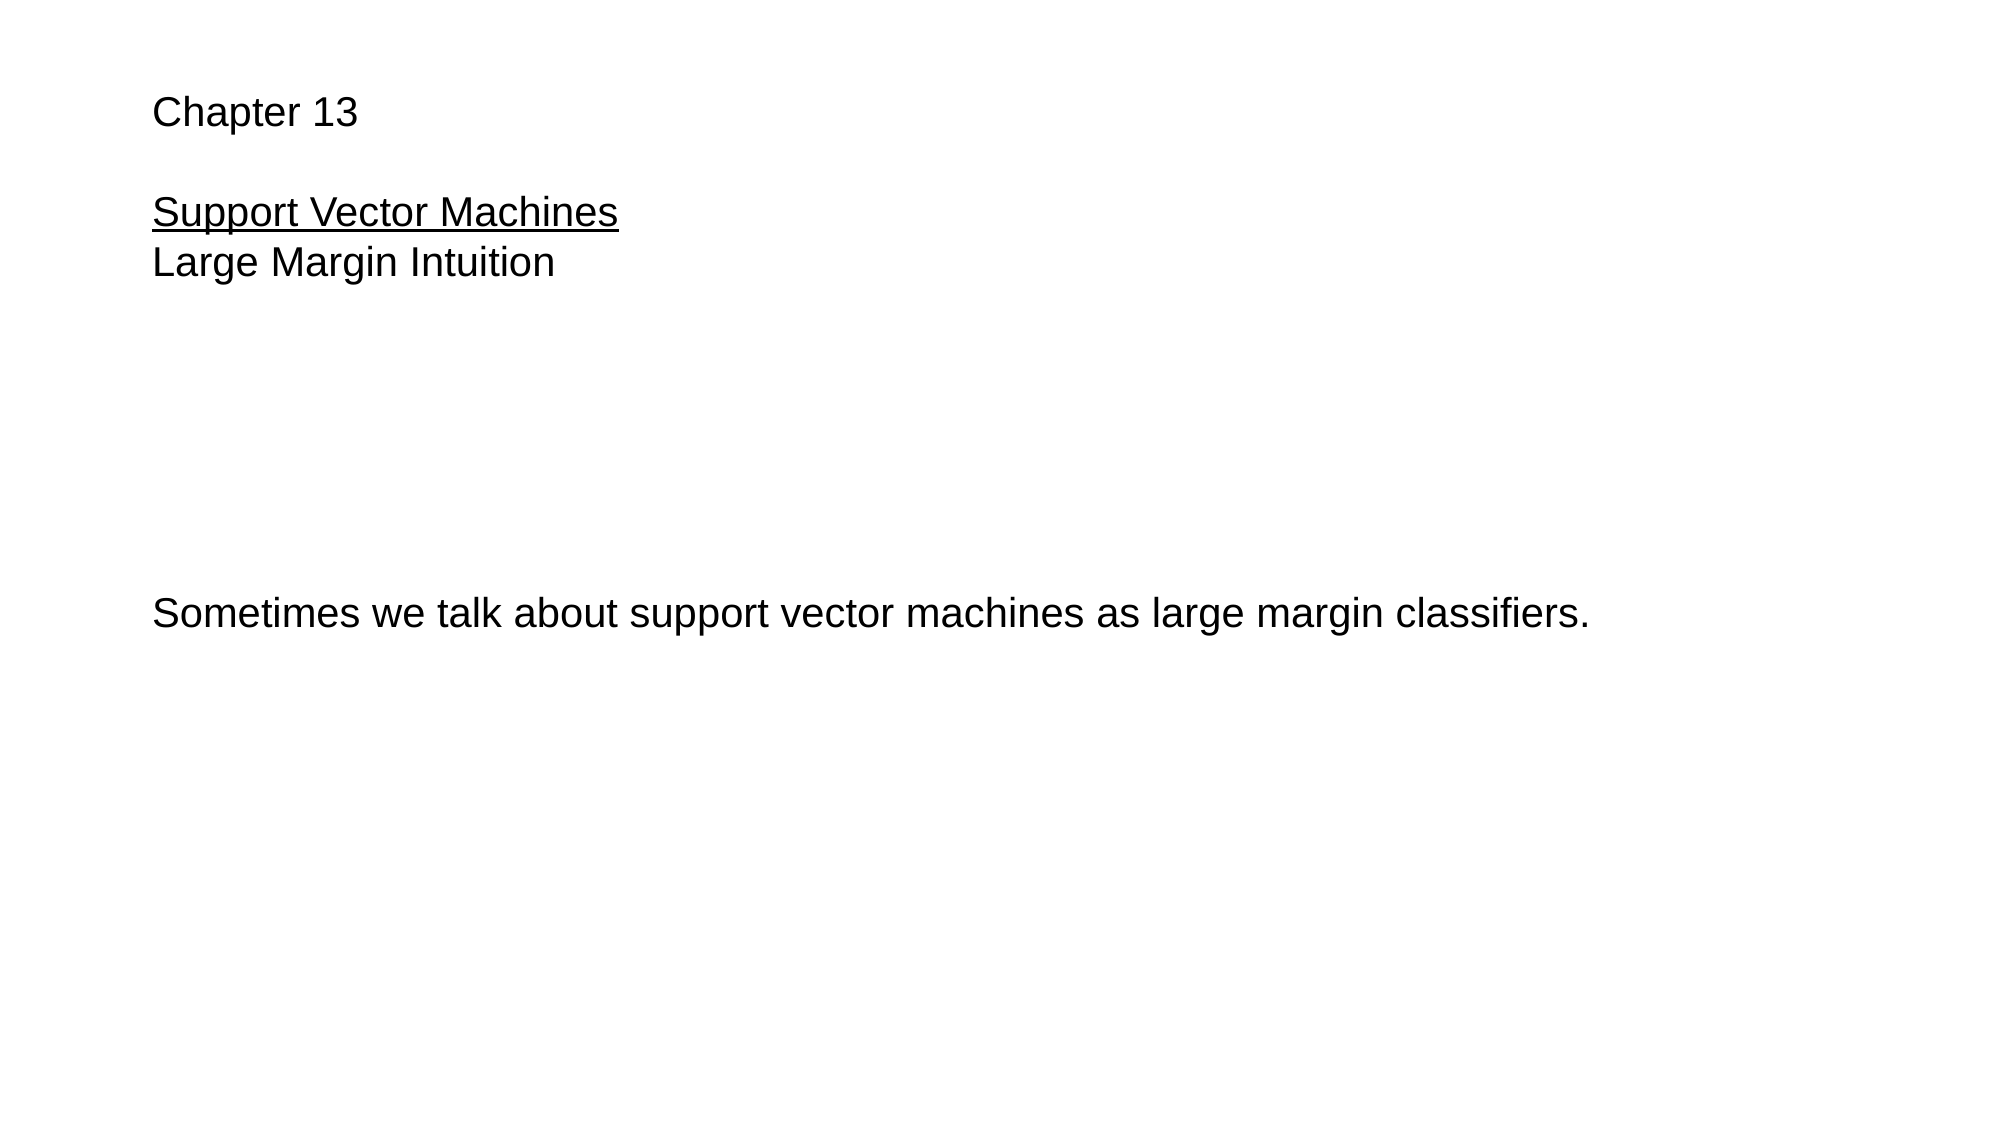

Chapter 13

Support Vector Machines
Large Margin Intuition

Sometimes we talk about support vector machines as large margin classifiers.